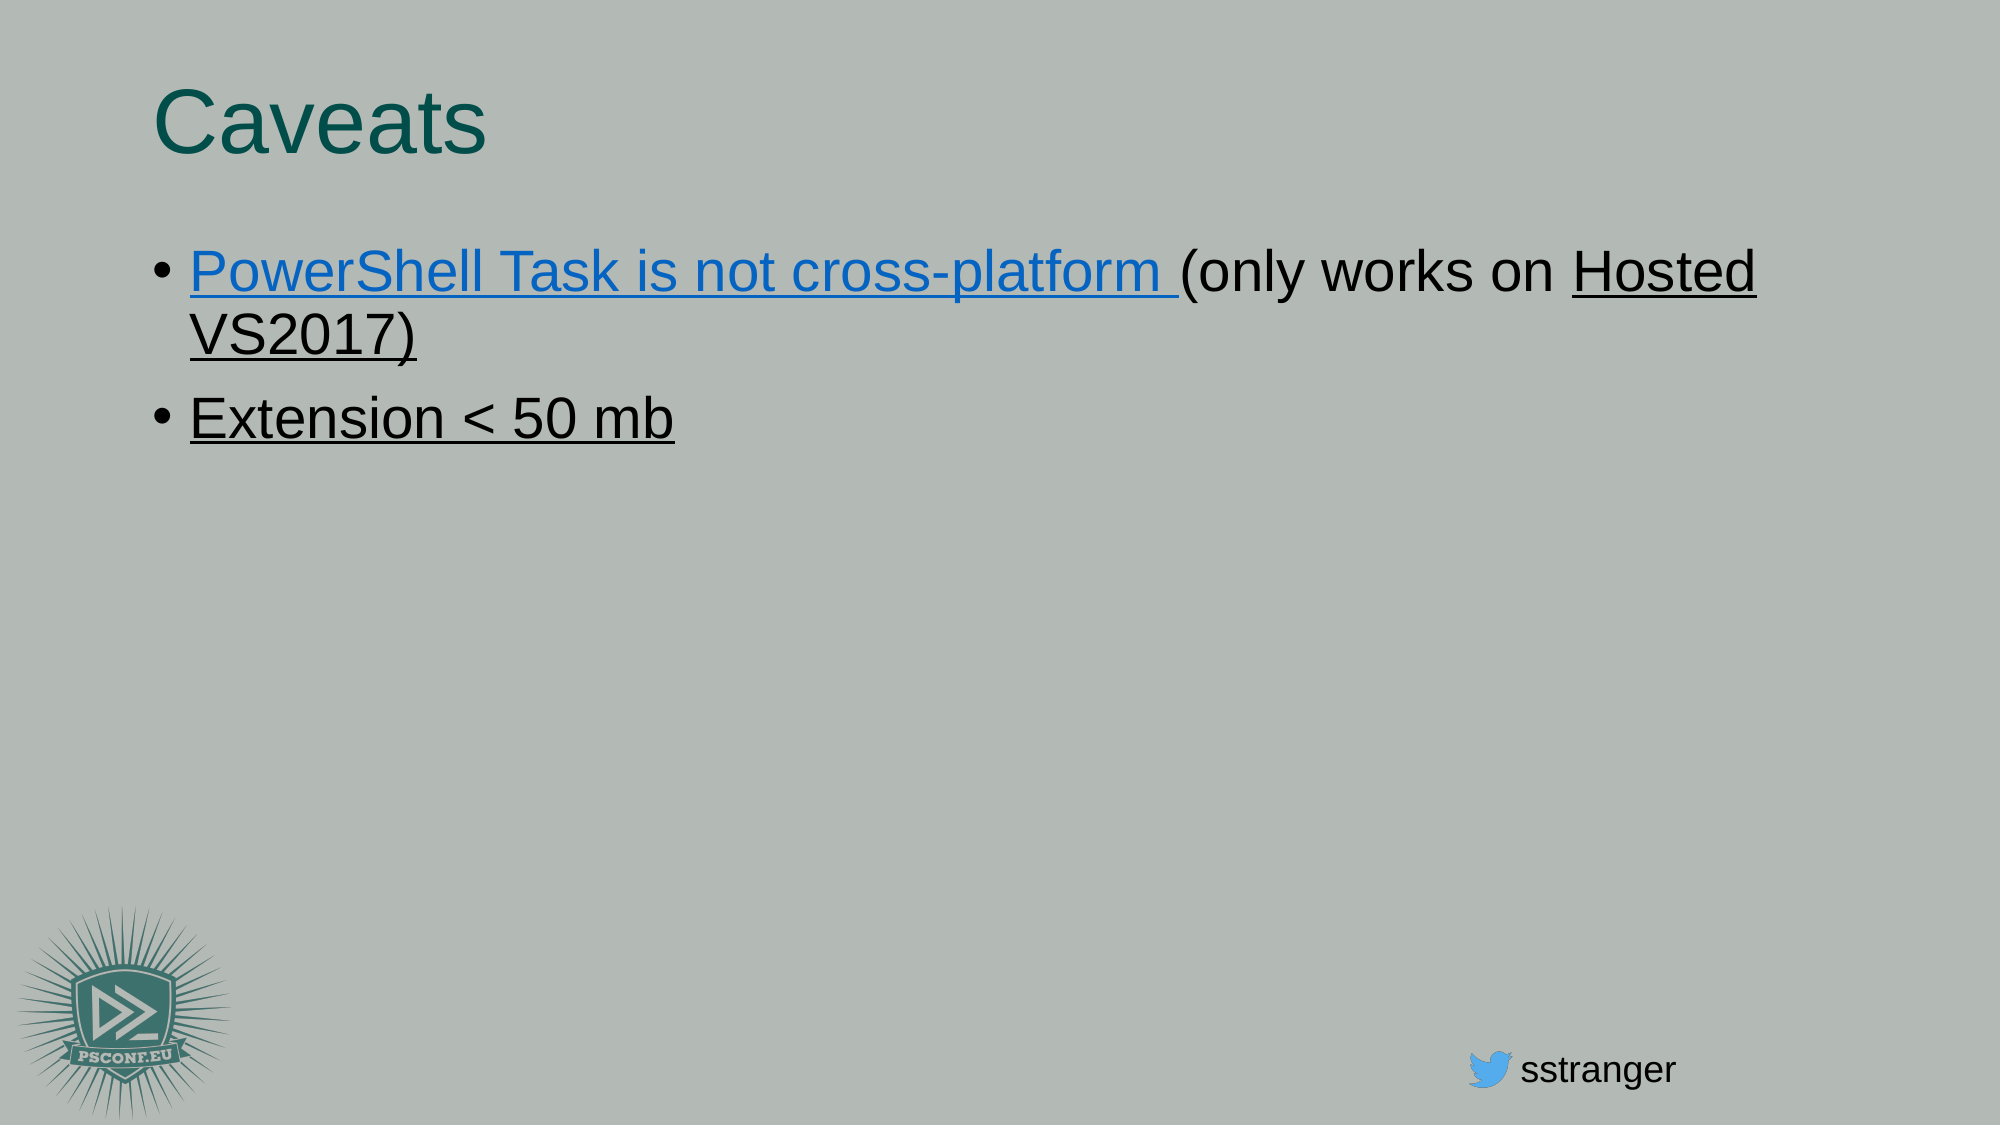

# Caveats
PowerShell Task is not cross-platform (only works on Hosted VS2017)
Extension < 50 mb

sstranger